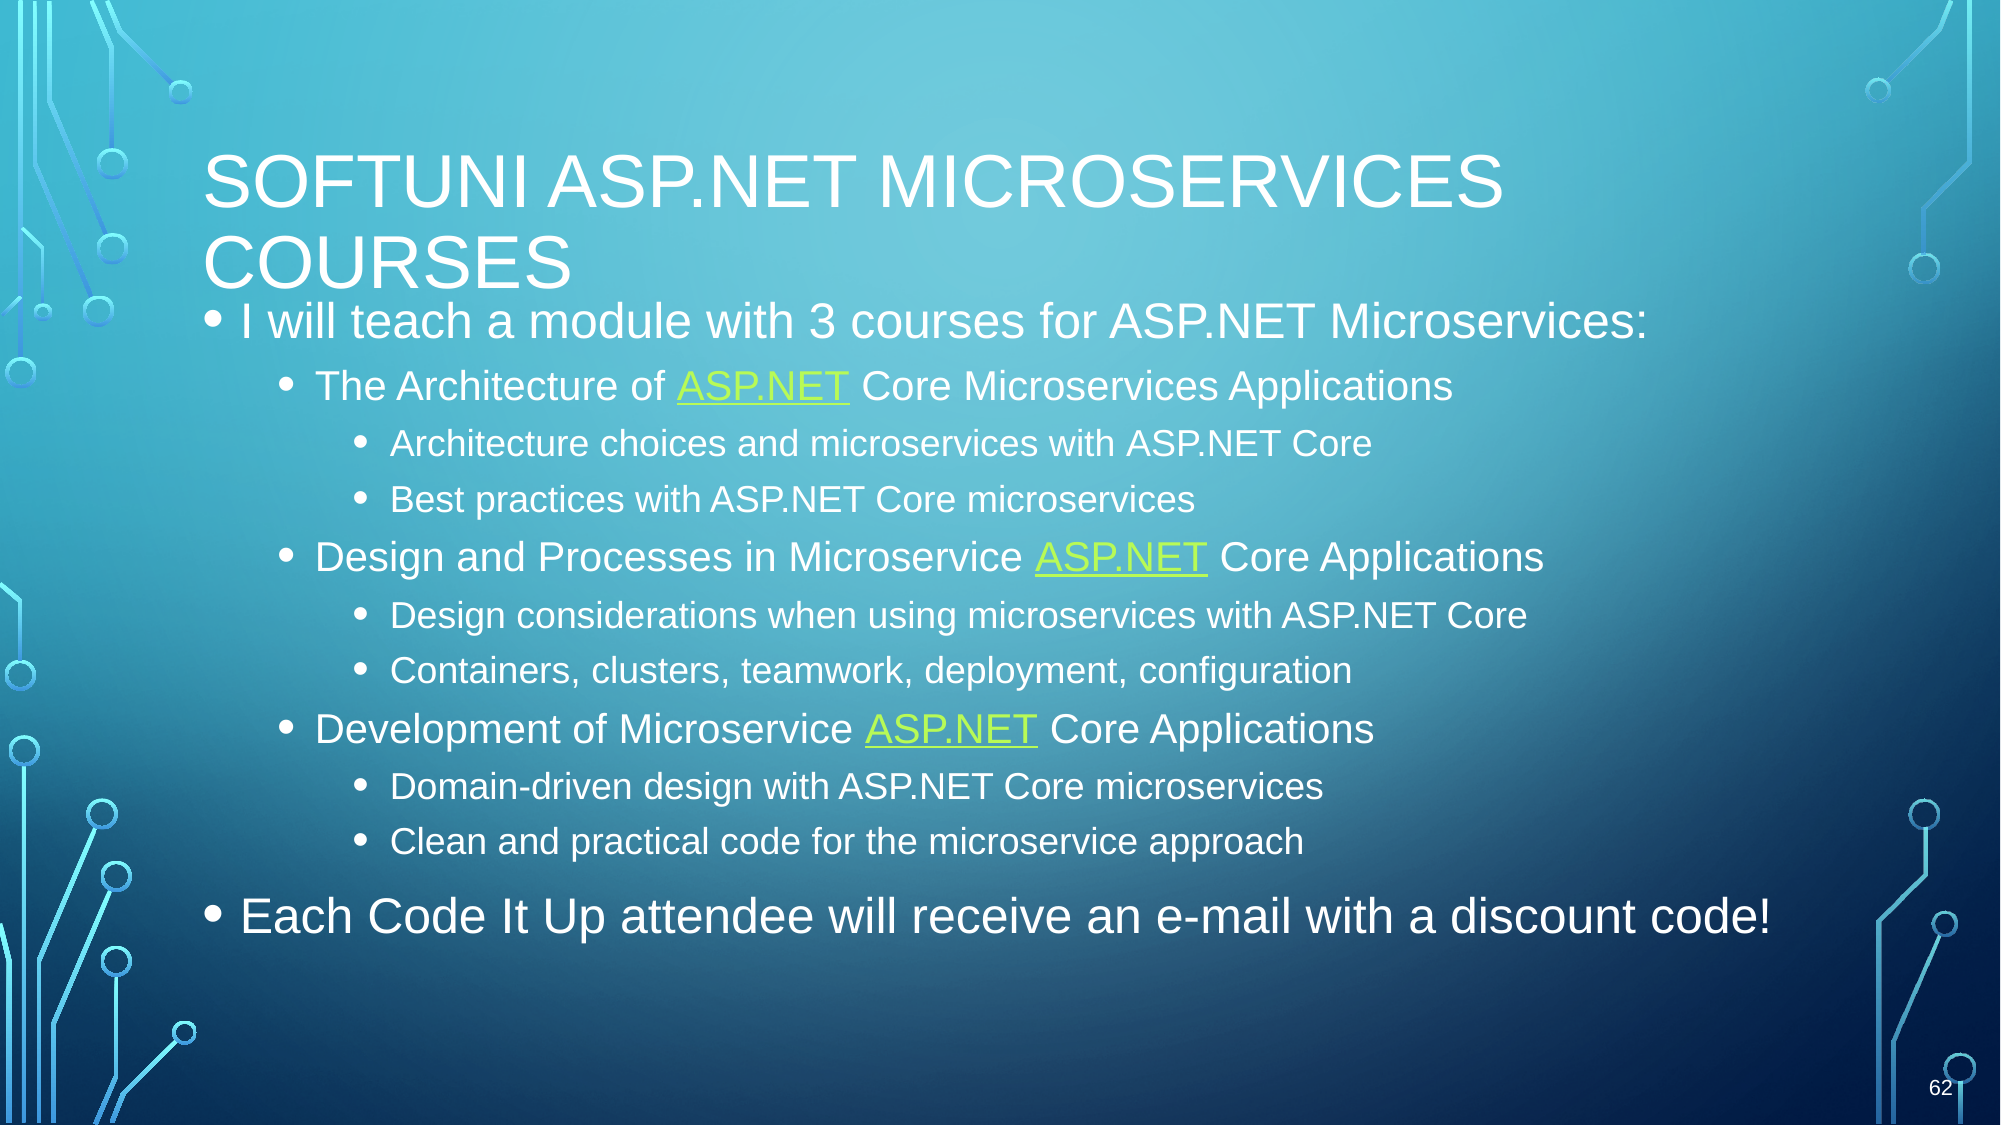

# SOFTUNI ASP.NET MICROSERVICES COURSES
I will teach a module with 3 courses for ASP.NET Microservices:
The Architecture of ASP.NET Core Microservices Applications
Architecture choices and microservices with ASP.NET Core
Best practices with ASP.NET Core microservices
Design and Processes in Microservice ASP.NET Core Applications
Design considerations when using microservices with ASP.NET Core
Containers, clusters, teamwork, deployment, configuration
Development of Microservice ASP.NET Core Applications
Domain-driven design with ASP.NET Core microservices
Clean and practical code for the microservice approach
Each Code It Up attendee will receive an e-mail with a discount code!

62